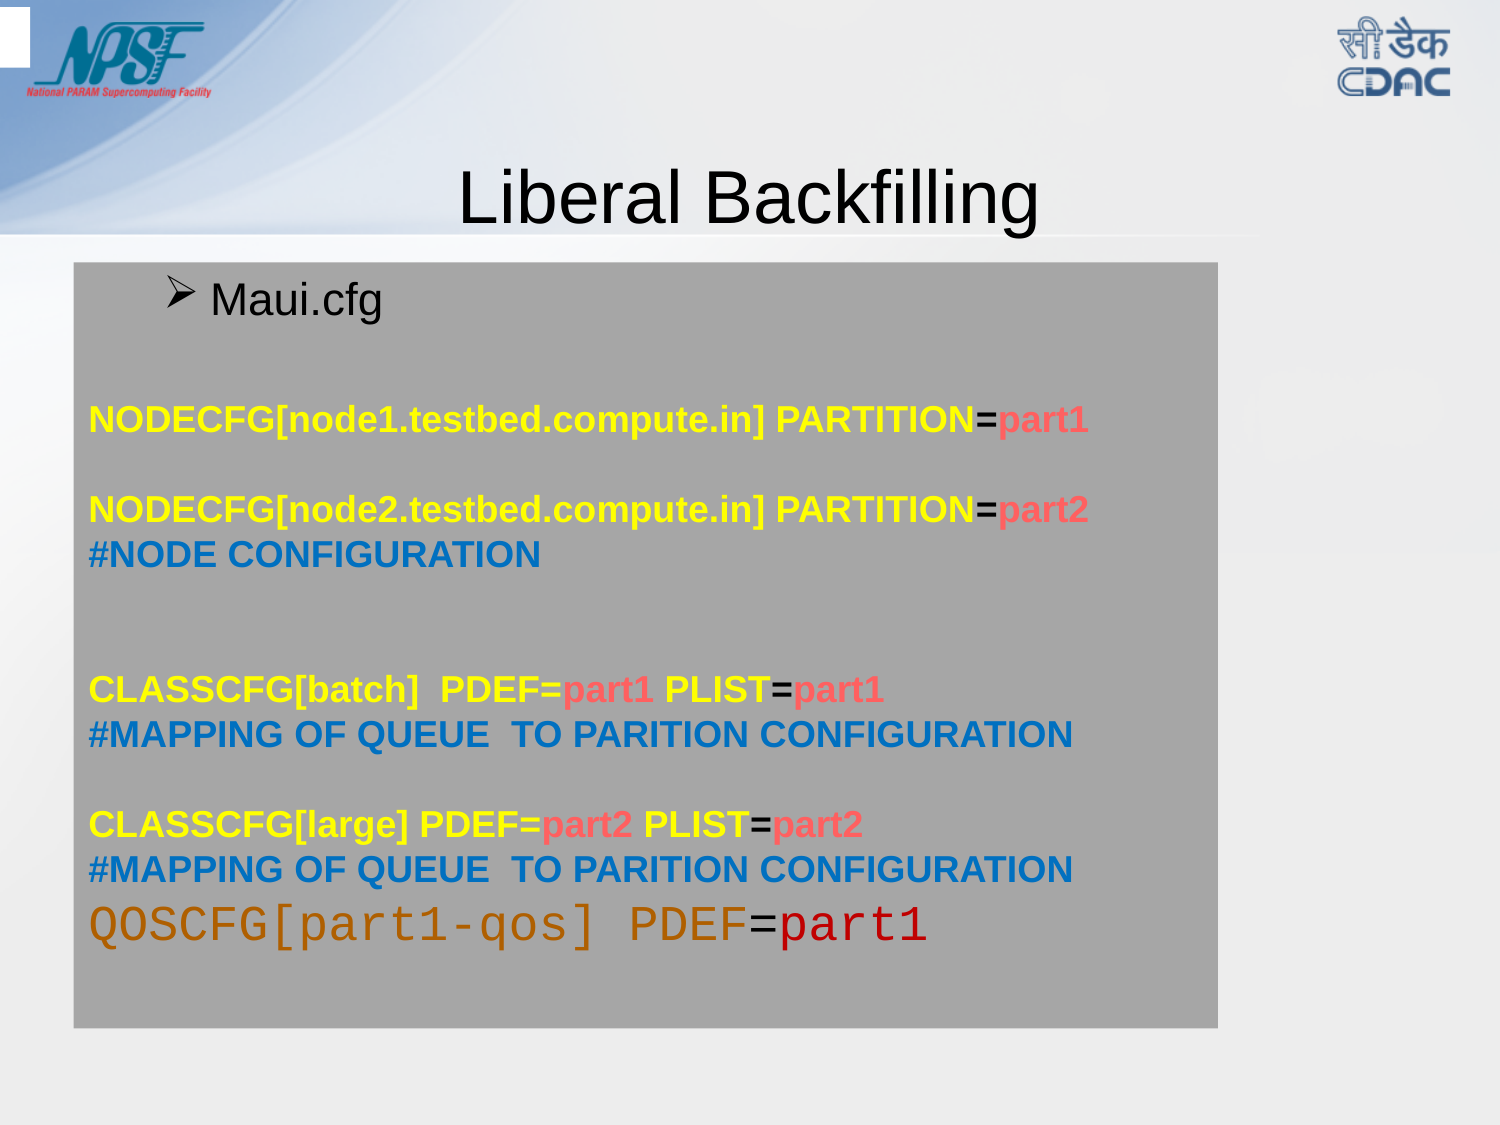

# Liberal Backfilling
Maui.cfg

NODECFG[node1.testbed.compute.in] PARTITION=part1
NODECFG[node2.testbed.compute.in] PARTITION=part2
#NODE CONFIGURATION

CLASSCFG[batch]  PDEF=part1 PLIST=part1
#MAPPING OF QUEUE  TO PARITION CONFIGURATION

CLASSCFG[large] PDEF=part2 PLIST=part2
#MAPPING OF QUEUE  TO PARITION CONFIGURATION
QOSCFG[part1-qos] PDEF=part1